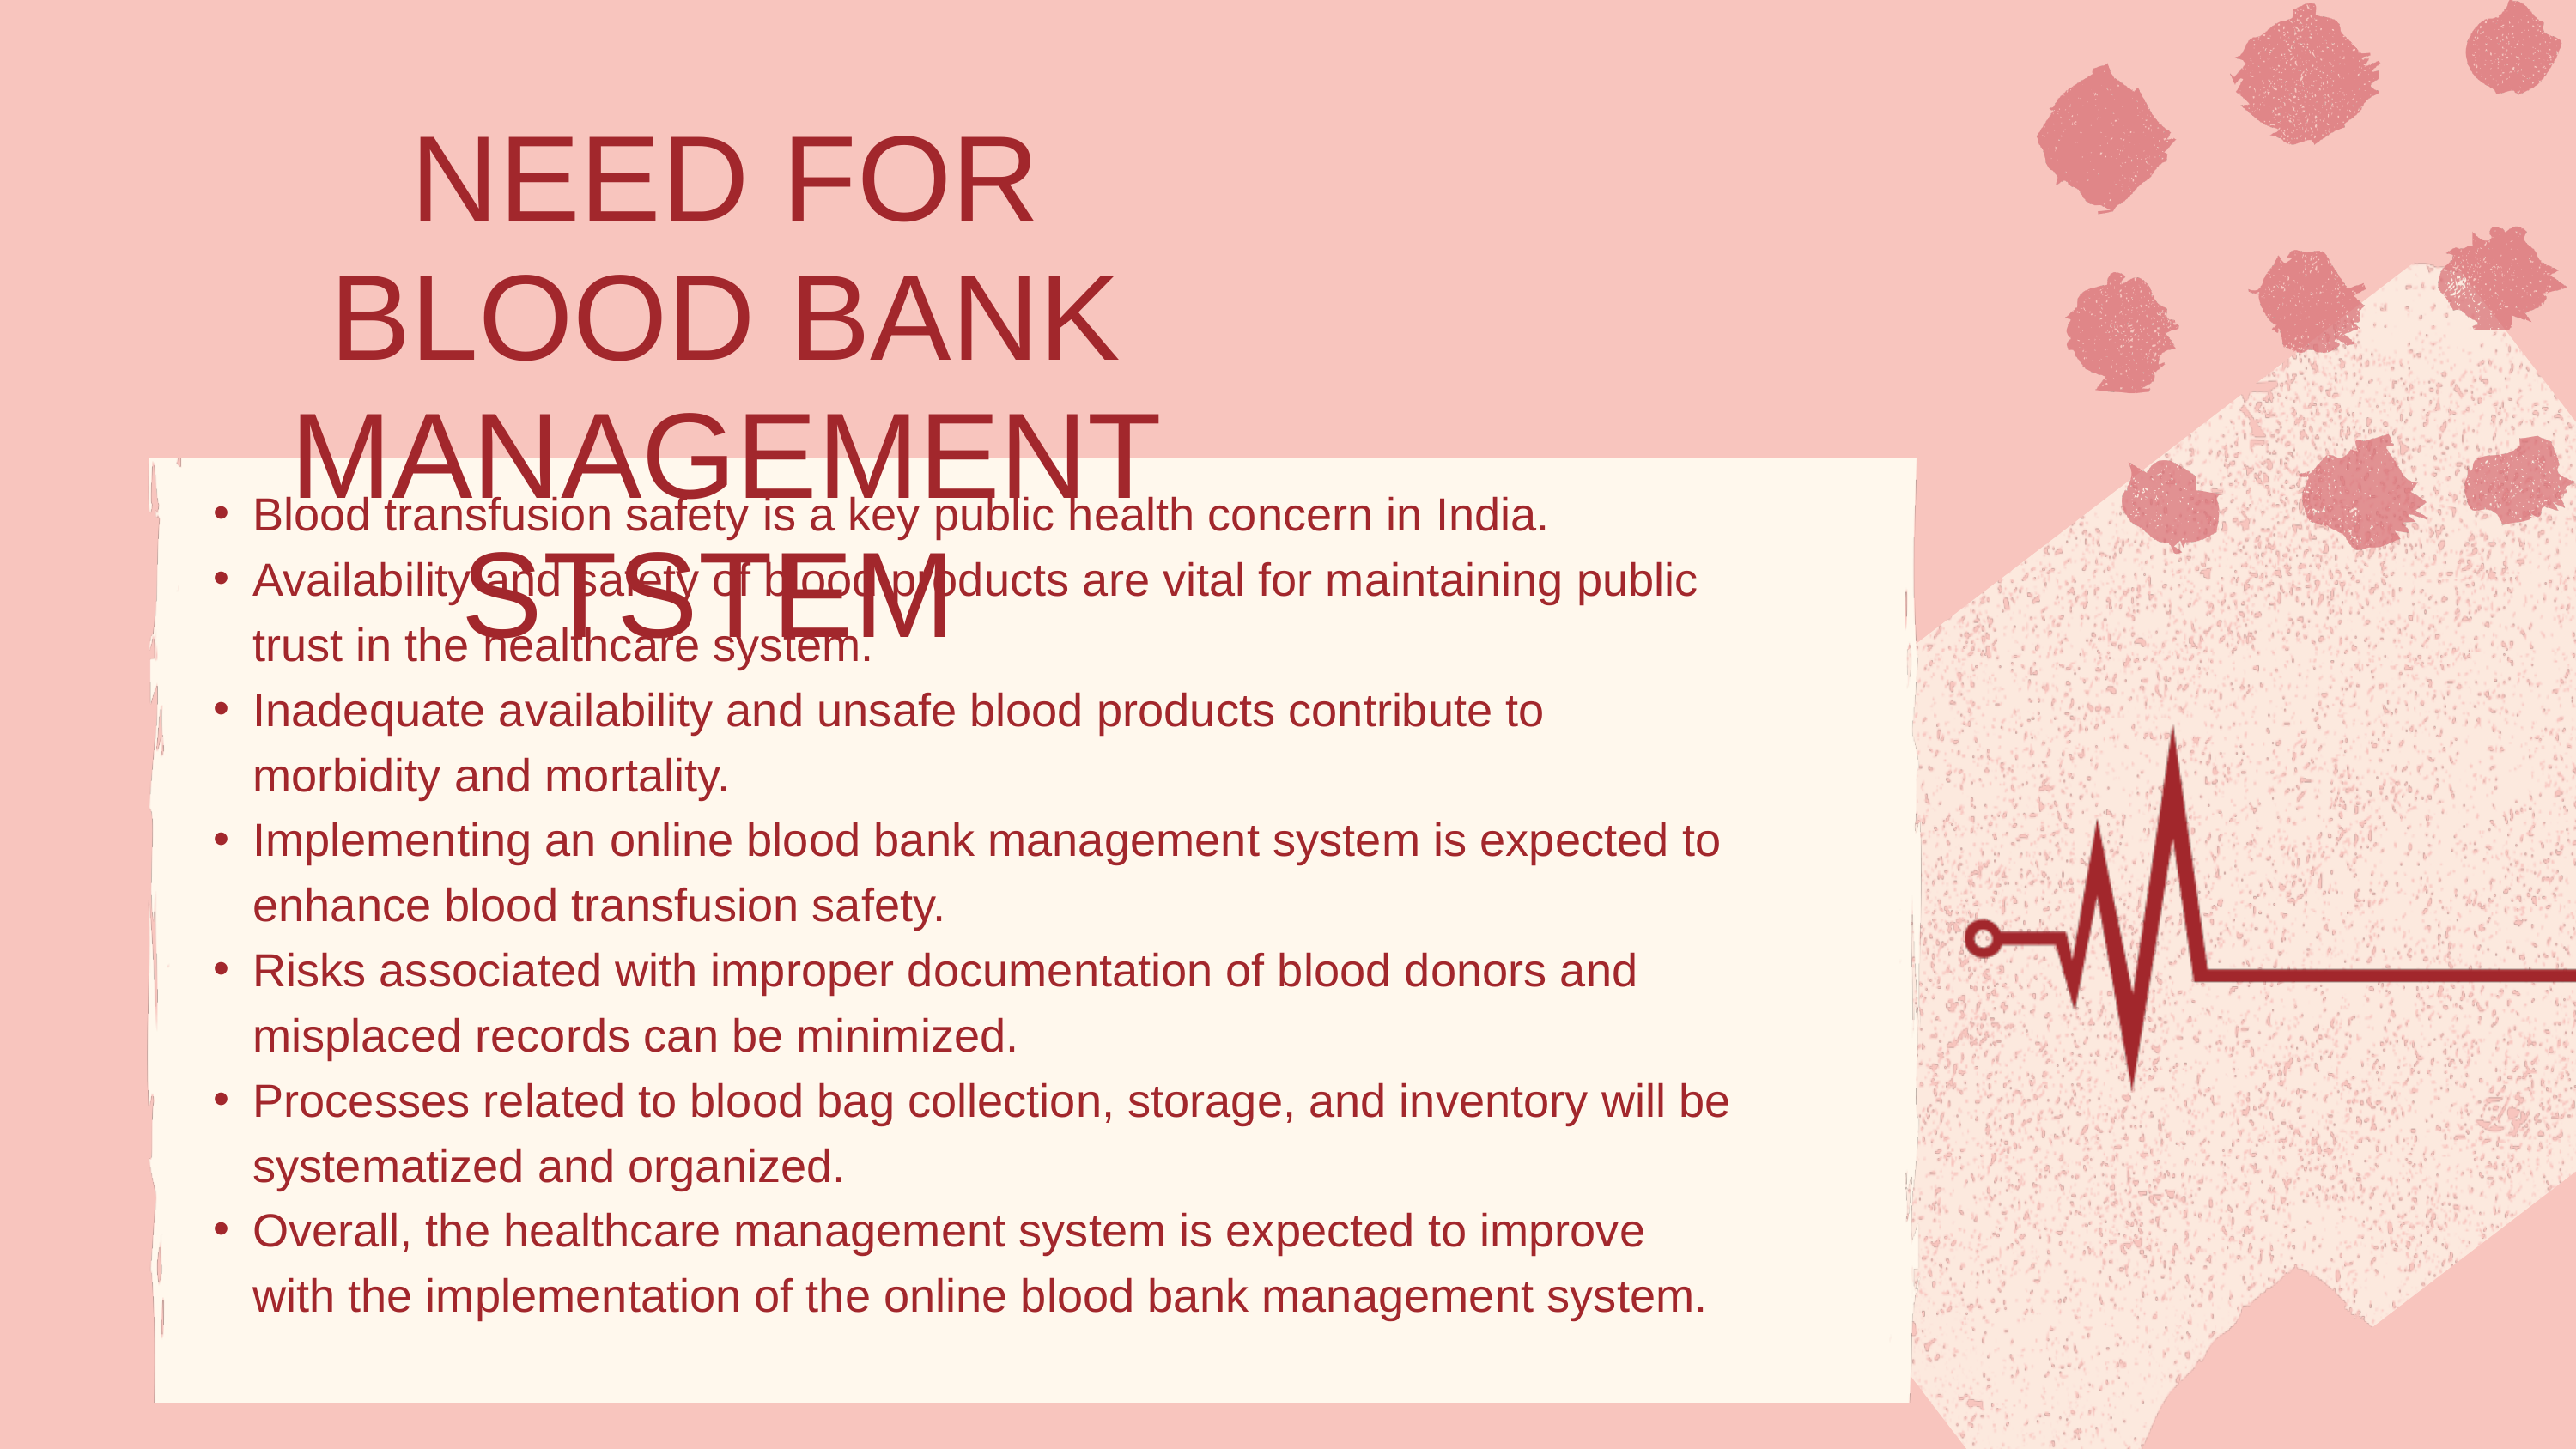

NEED FOR BLOOD BANK MANAGEMENT STSTEM

Blood transfusion safety is a key public health concern in India.
Availability and safety of blood products are vital for maintaining public trust in the healthcare system.
Inadequate availability and unsafe blood products contribute to morbidity and mortality.
Implementing an online blood bank management system is expected to enhance blood transfusion safety.
Risks associated with improper documentation of blood donors and misplaced records can be minimized.
Processes related to blood bag collection, storage, and inventory will be systematized and organized.
Overall, the healthcare management system is expected to improve with the implementation of the online blood bank management system.